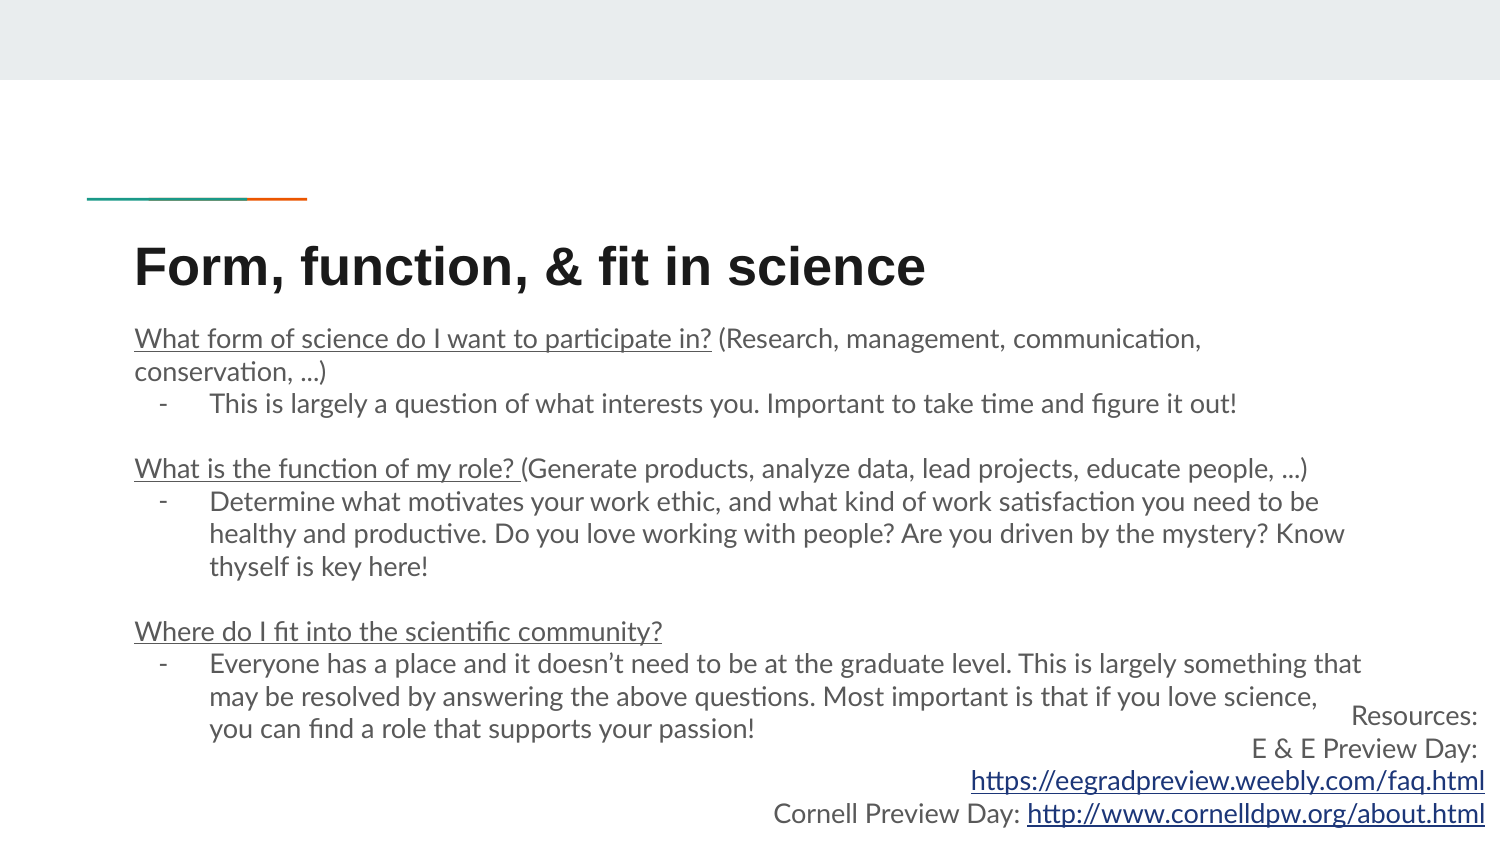

# Form, function, & fit in science
What form of science do I want to participate in? (Research, management, communication, conservation, ...)
This is largely a question of what interests you. Important to take time and figure it out!

What is the function of my role? (Generate products, analyze data, lead projects, educate people, ...)
Determine what motivates your work ethic, and what kind of work satisfaction you need to be healthy and productive. Do you love working with people? Are you driven by the mystery? Know thyself is key here!

Where do I fit into the scientific community?
Everyone has a place and it doesn’t need to be at the graduate level. This is largely something that may be resolved by answering the above questions. Most important is that if you love science, you can find a role that supports your passion!
Resources:
E & E Preview Day: https://eegradpreview.weebly.com/faq.html
Cornell Preview Day: http://www.cornelldpw.org/about.html